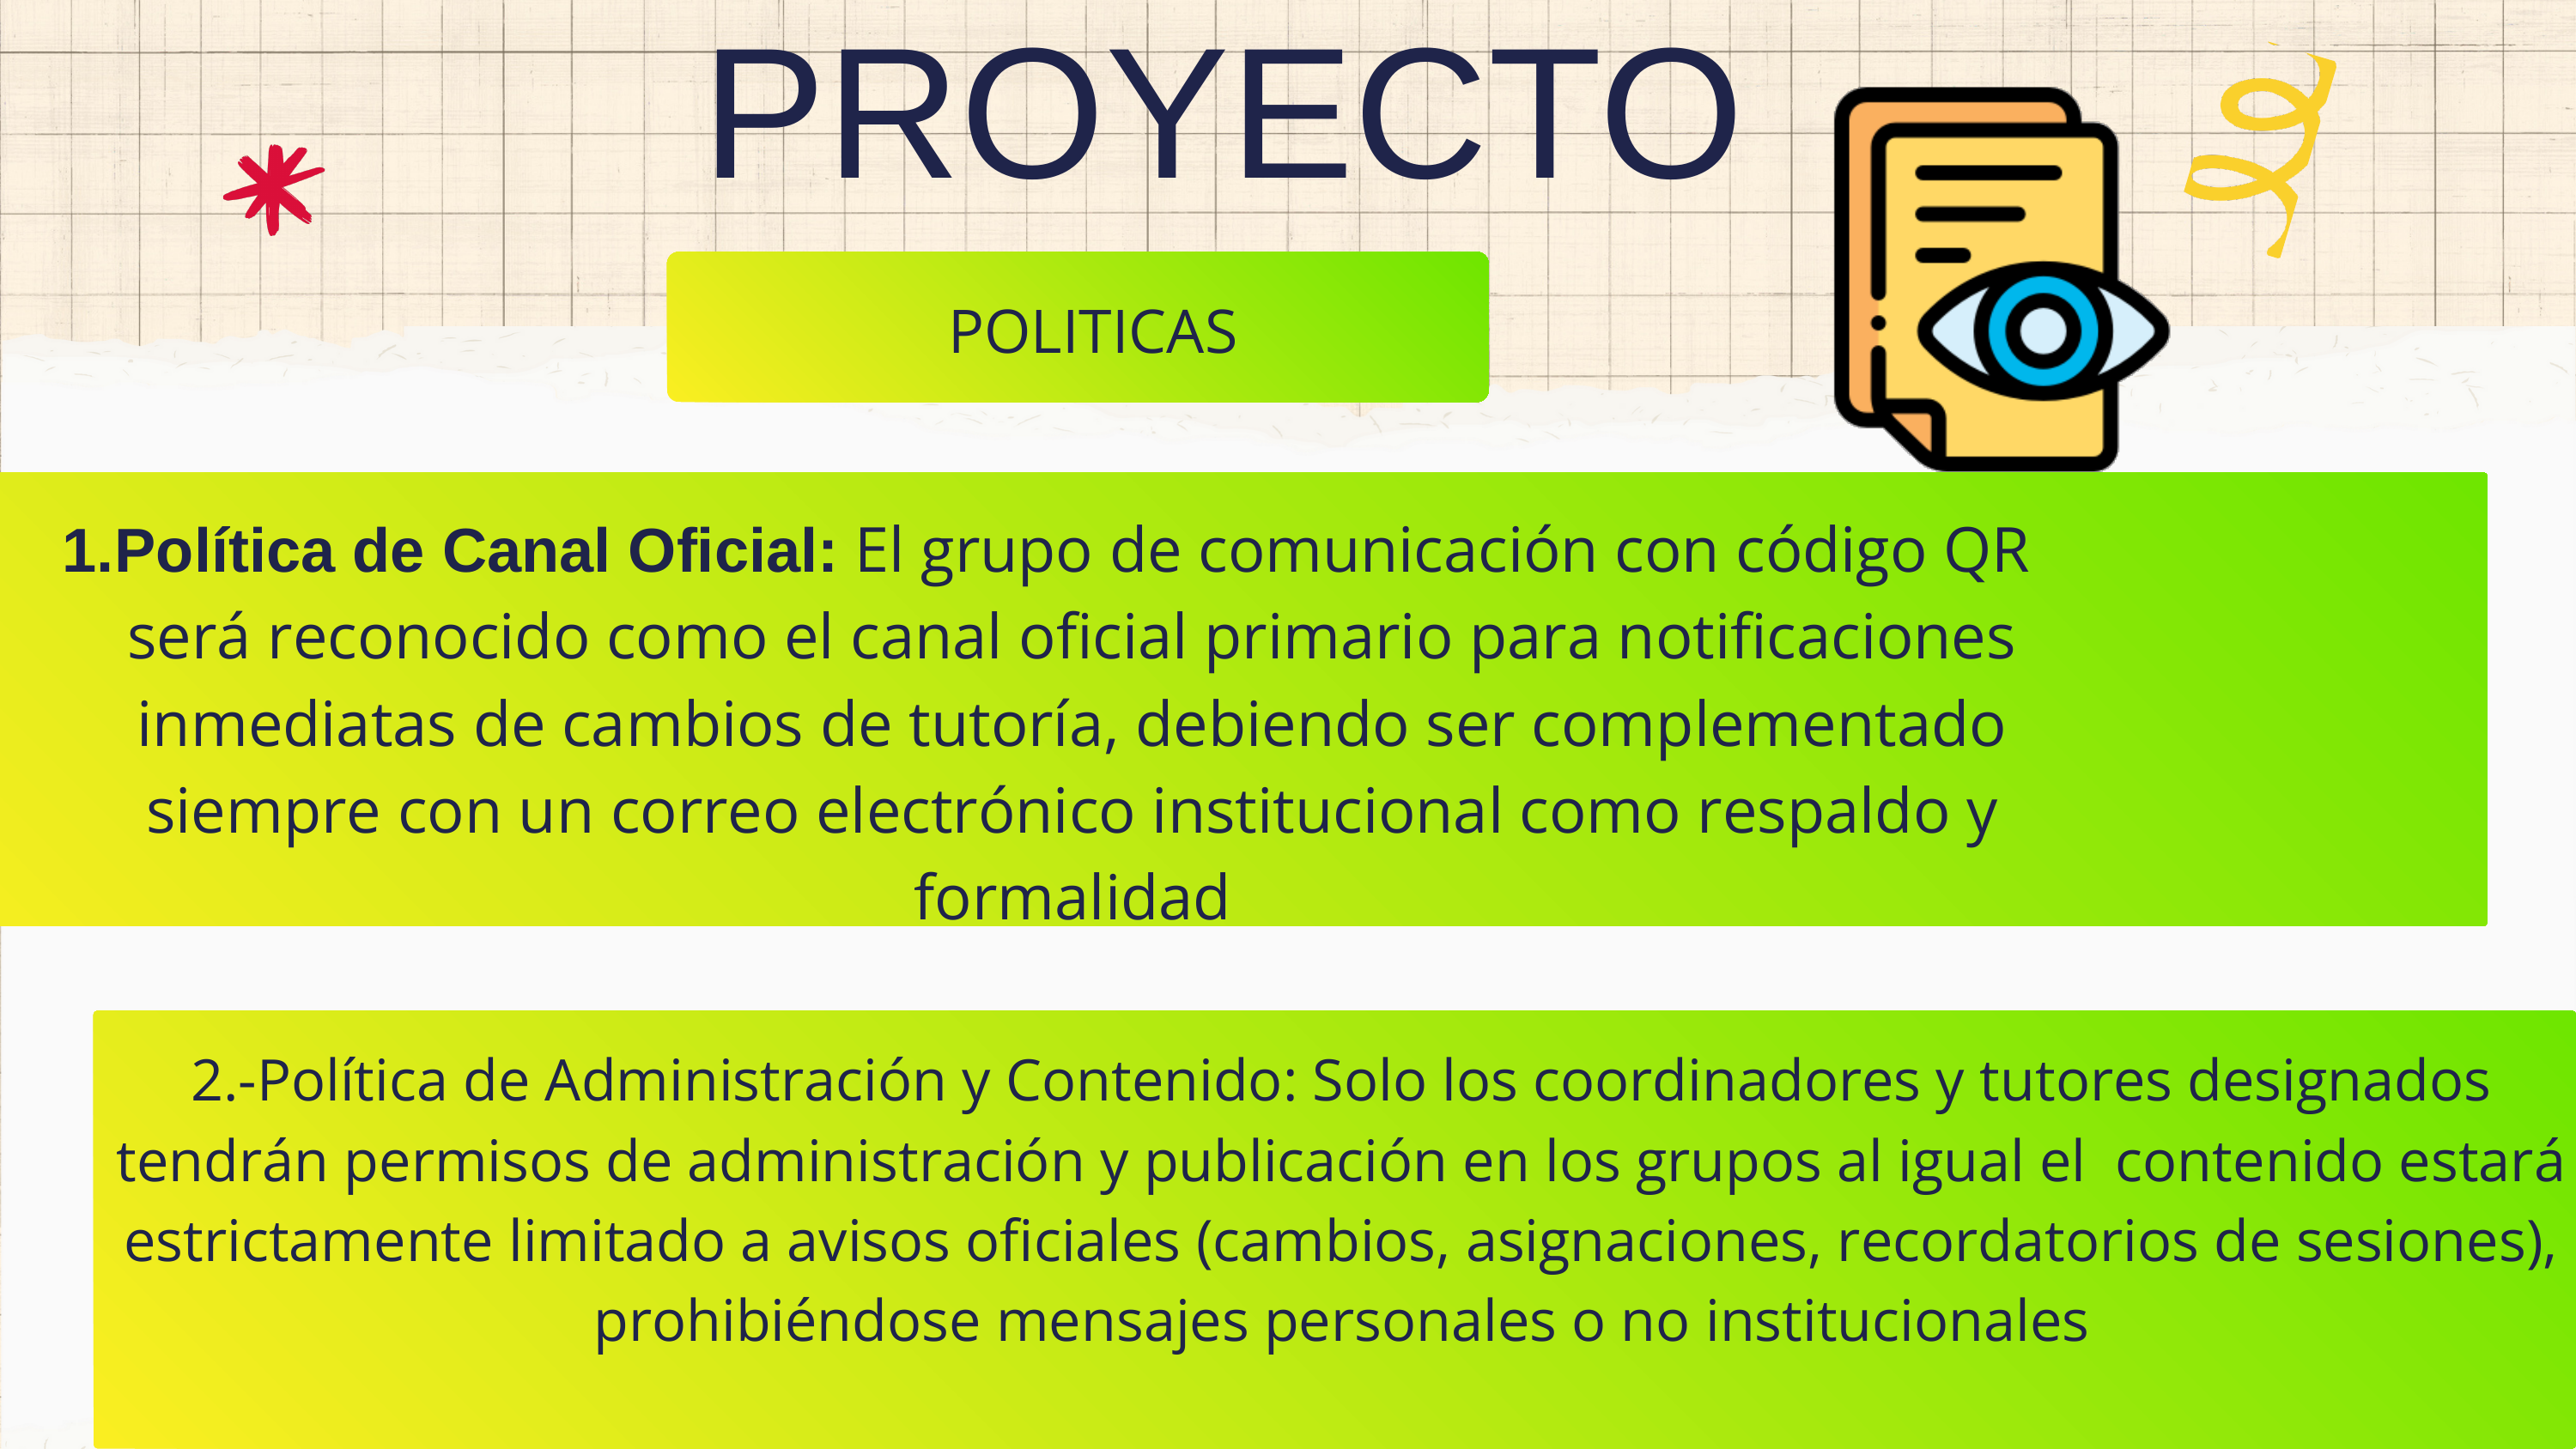

PROYECTO

POLITICAS

Política de Canal Oficial: El grupo de comunicación con código QR será reconocido como el canal oficial primario para notificaciones inmediatas de cambios de tutoría, debiendo ser complementado siempre con un correo electrónico institucional como respaldo y formalidad

2.-Política de Administración y Contenido: Solo los coordinadores y tutores designados tendrán permisos de administración y publicación en los grupos al igual el  contenido estará estrictamente limitado a avisos oficiales (cambios, asignaciones, recordatorios de sesiones), prohibiéndose mensajes personales o no institucionales